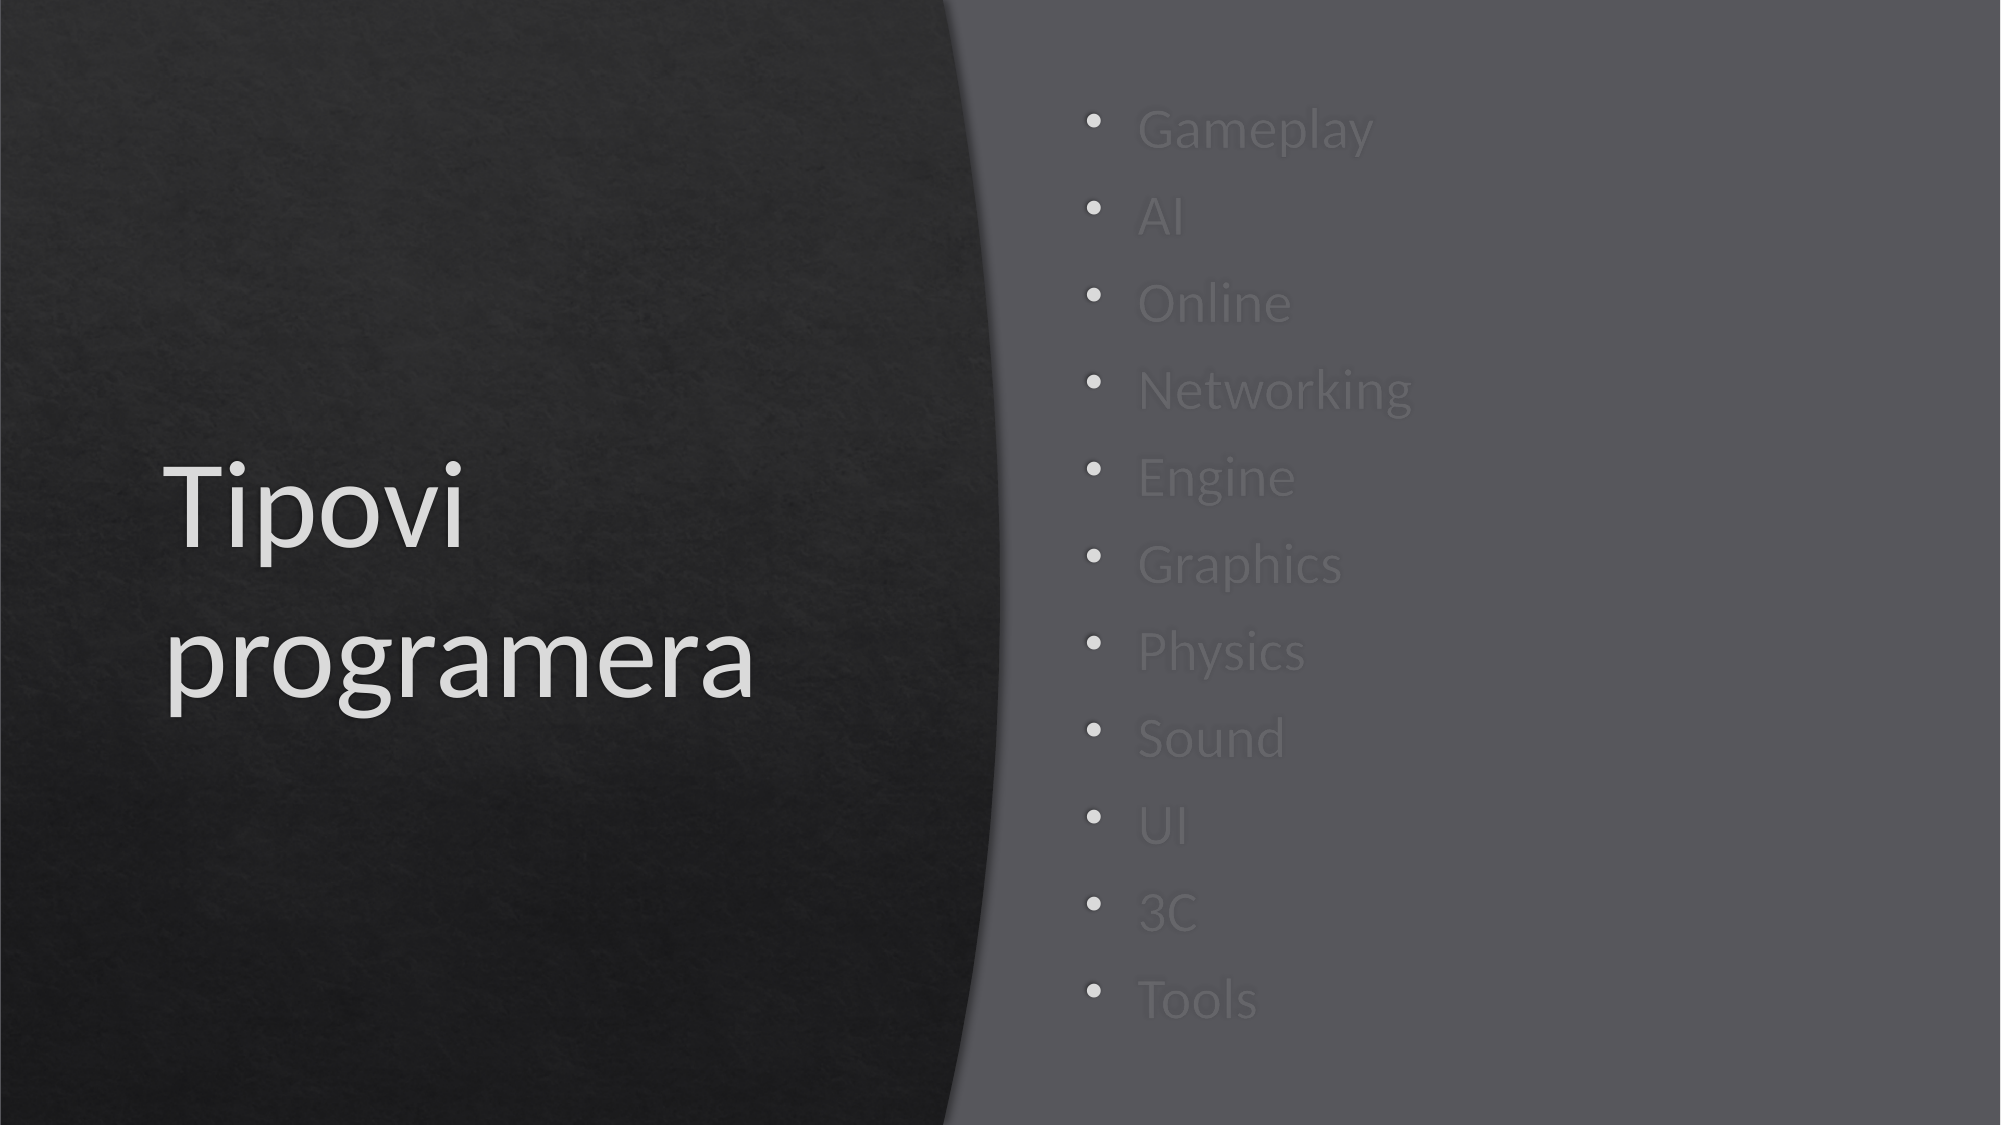

Gameplay
AI
Online
Networking
Engine
Graphics
Physics
Sound
UI
3C
Tools
# Tipovi programera